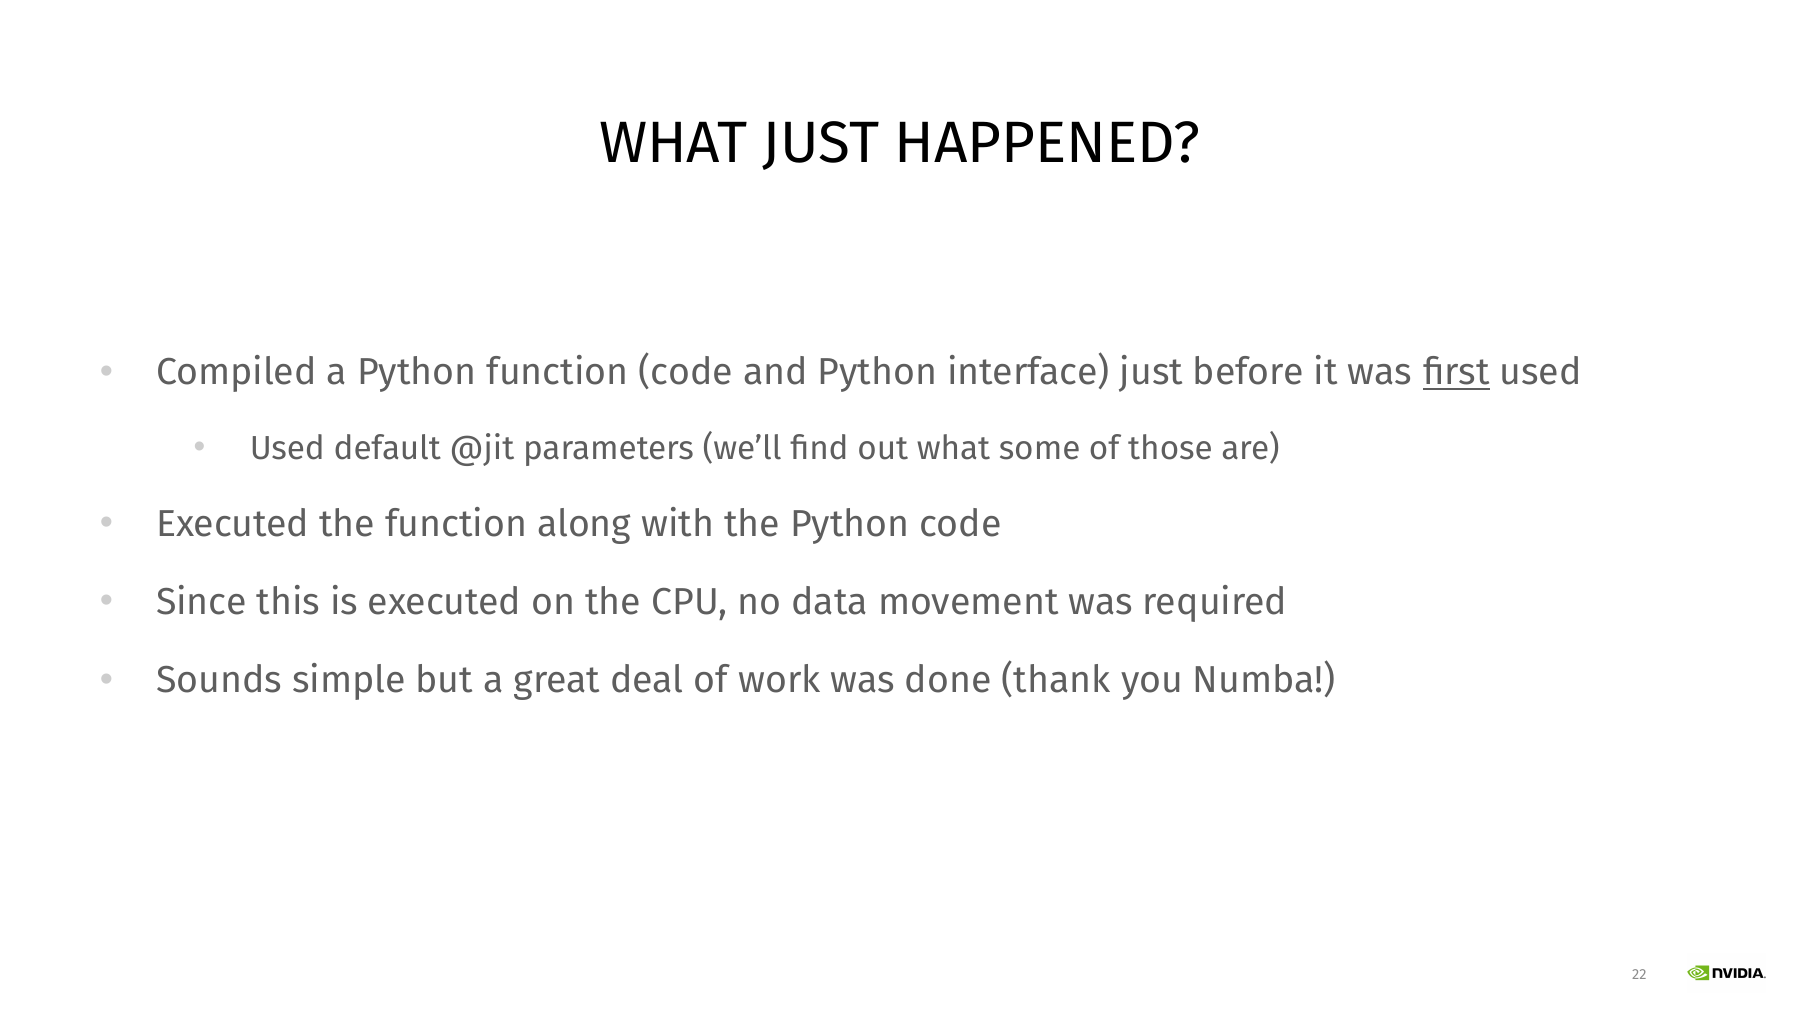

# What Just happened?

Compiled a Python function (code and Python interface) just before it was first used
Used default @jit parameters (we’ll find out what some of those are)
Executed the function along with the Python code
Since this is executed on the CPU, no data movement was required
Sounds simple but a great deal of work was done (thank you Numba!)